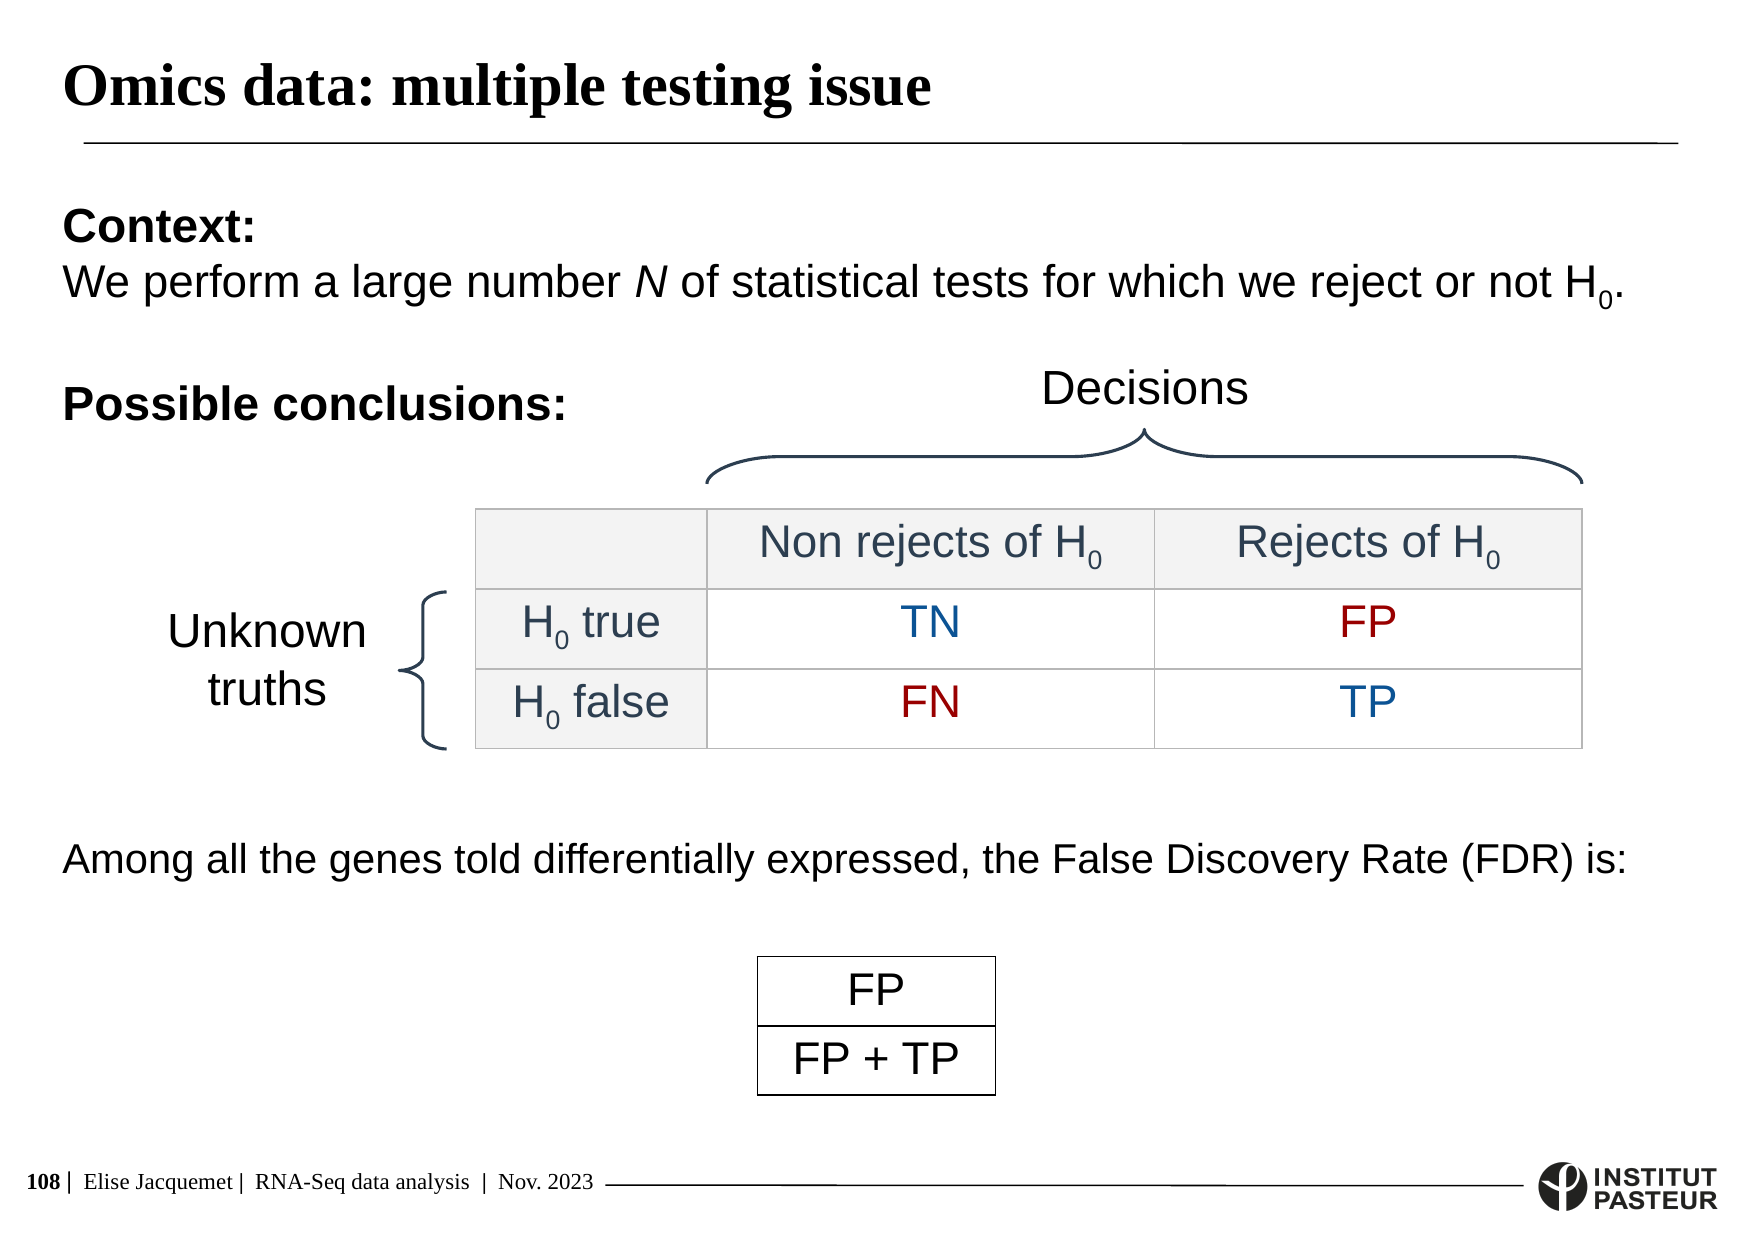

Omics data: multiple testing issue
Context:
We perform a large number N of statistical tests for which we reject or not H0.

Possible conclusions:

Among all the genes told differentially expressed, the False Discovery Rate (FDR) is:
Decisions

|  | Non rejects of H0 | Rejects of H0 |
| --- | --- | --- |
| H0 true | TN | FP |
| H0 false | FN | TP |
Unknown truths

| FP |
| --- |
| FP + TP |